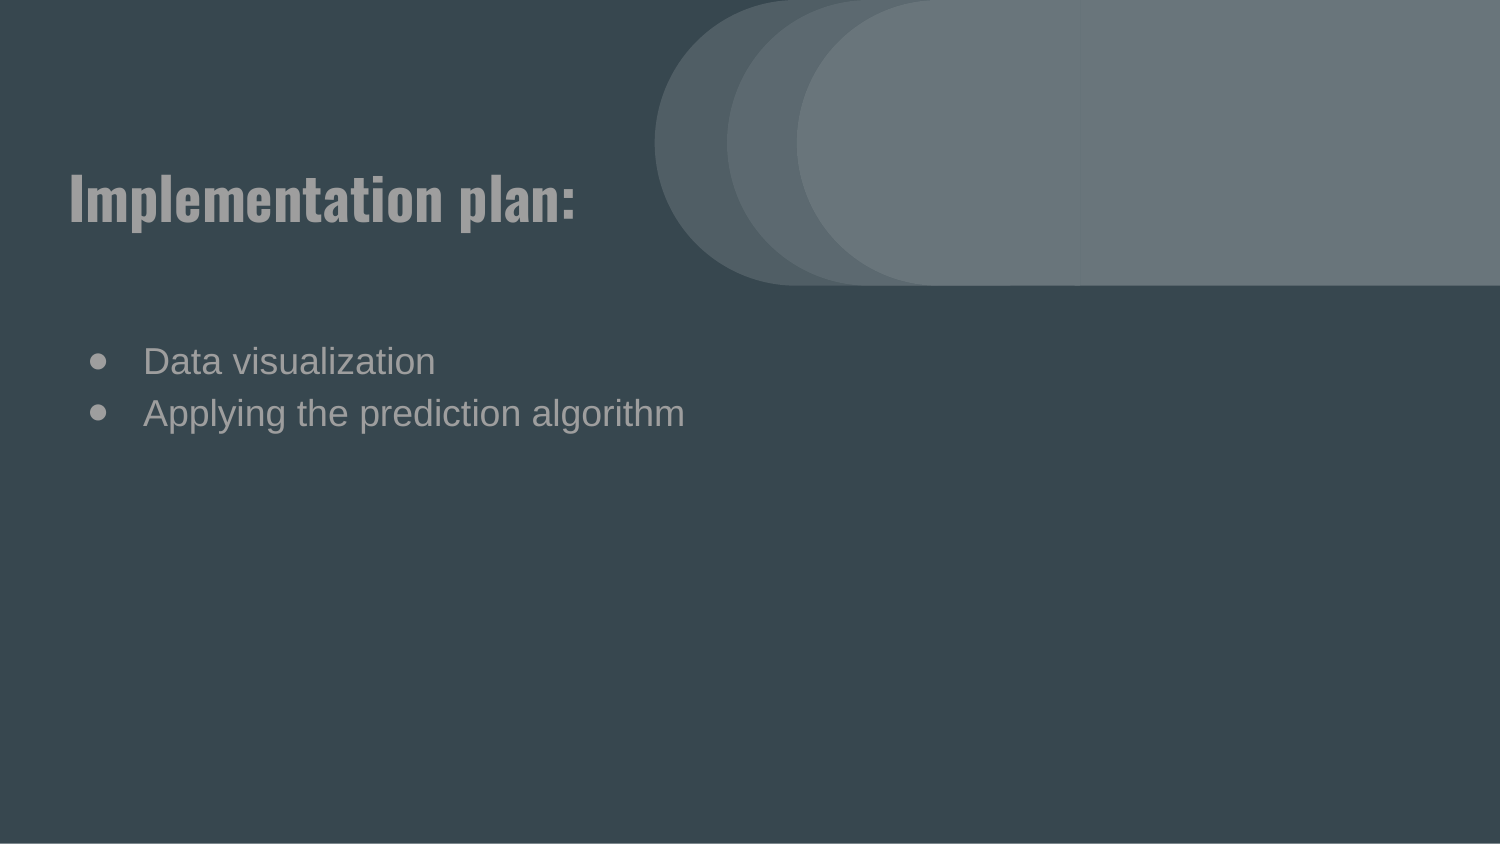

# Implementation plan:
Data visualization
Applying the prediction algorithm